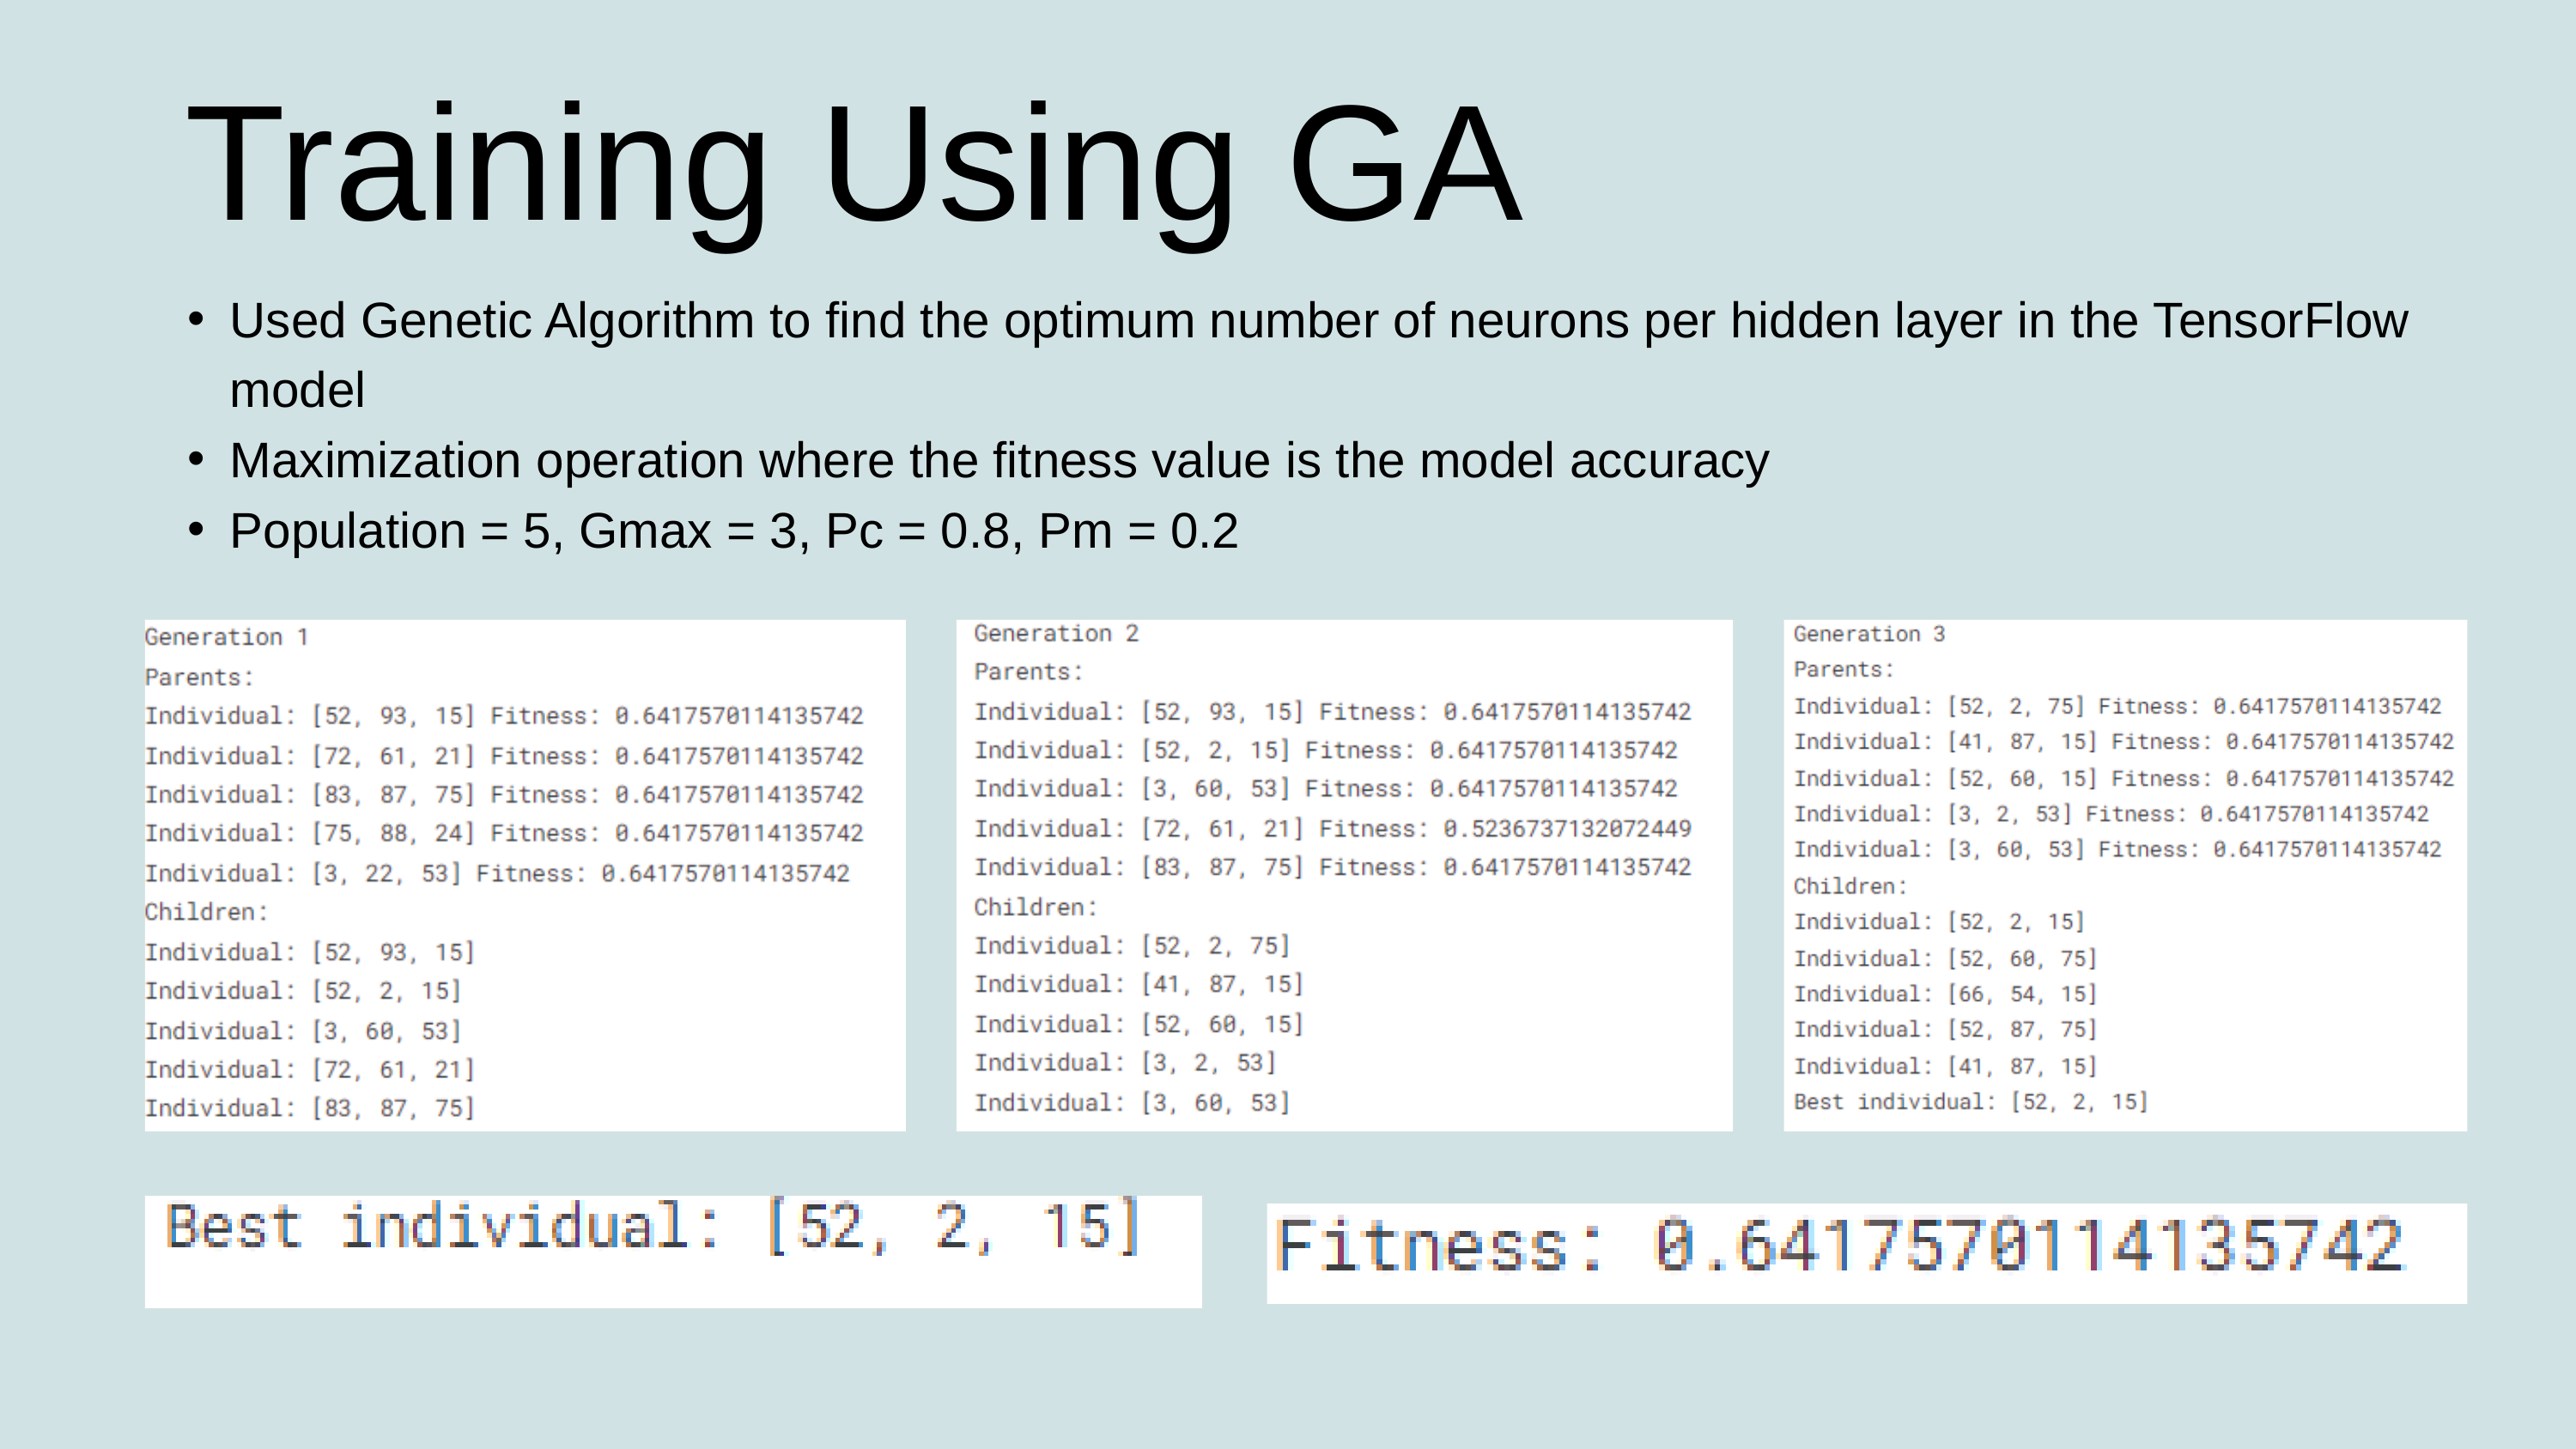

Training Using GA
Used Genetic Algorithm to find the optimum number of neurons per hidden layer in the TensorFlow model
Maximization operation where the fitness value is the model accuracy
Population = 5, Gmax = 3, Pc = 0.8, Pm = 0.2